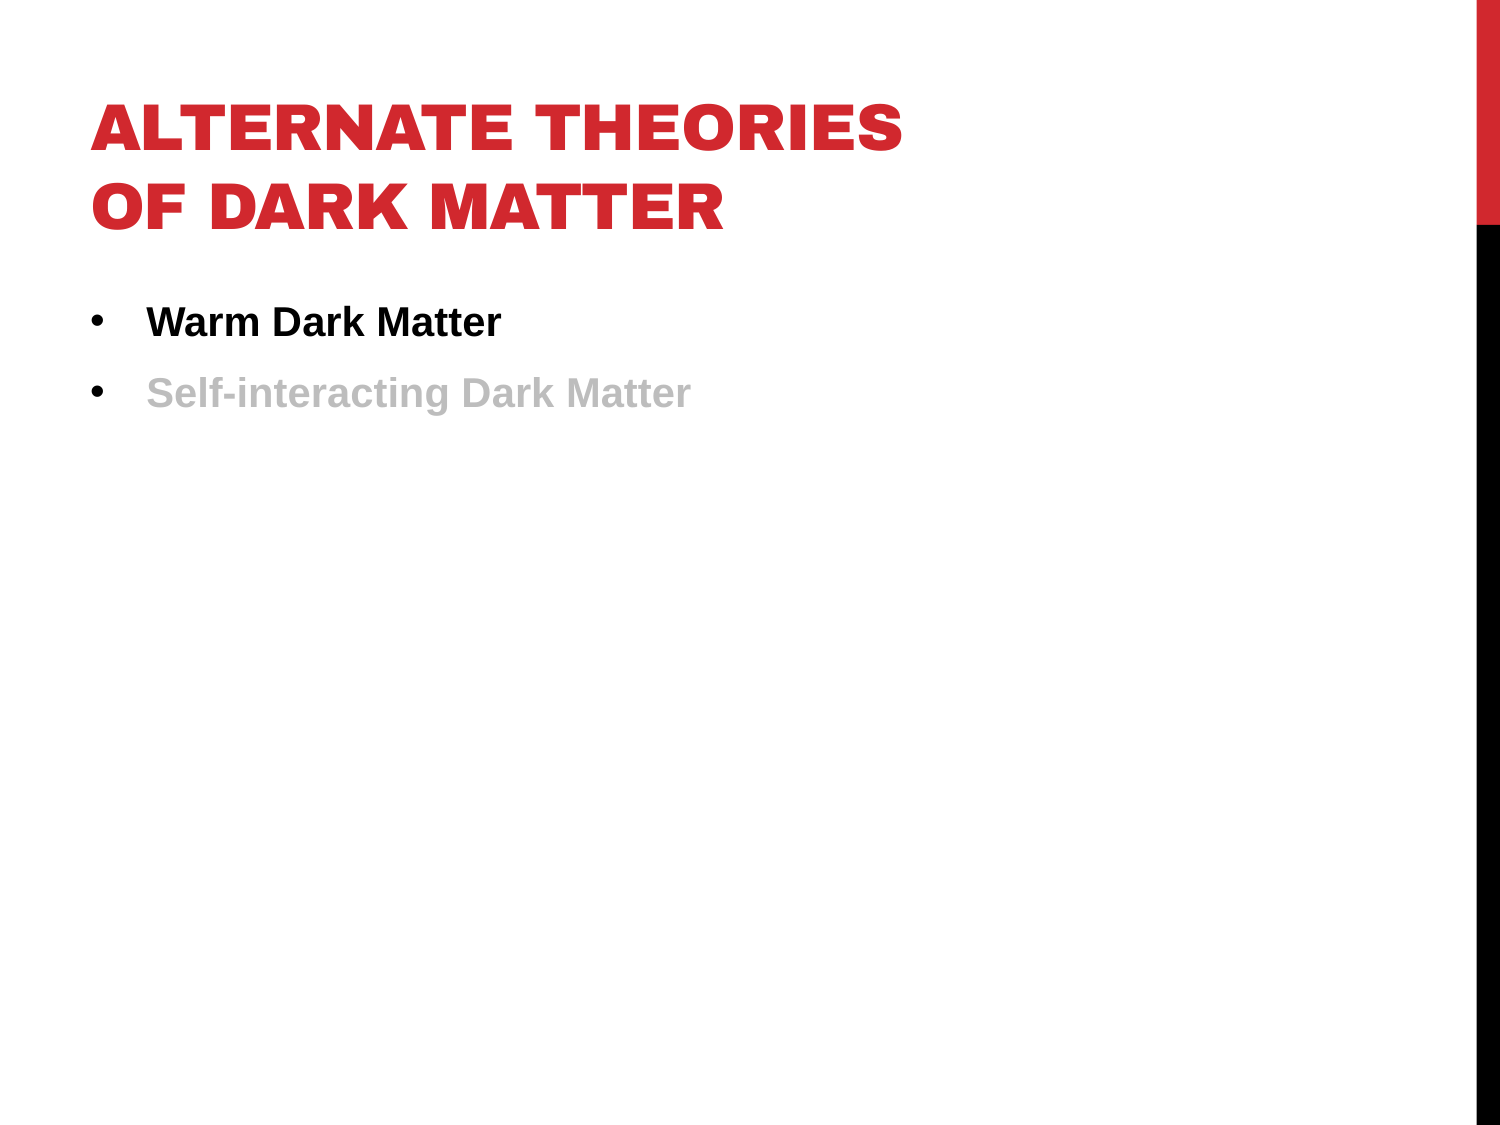

# Alternate theories of Dark Matter
Warm Dark Matter
Self-interacting Dark Matter